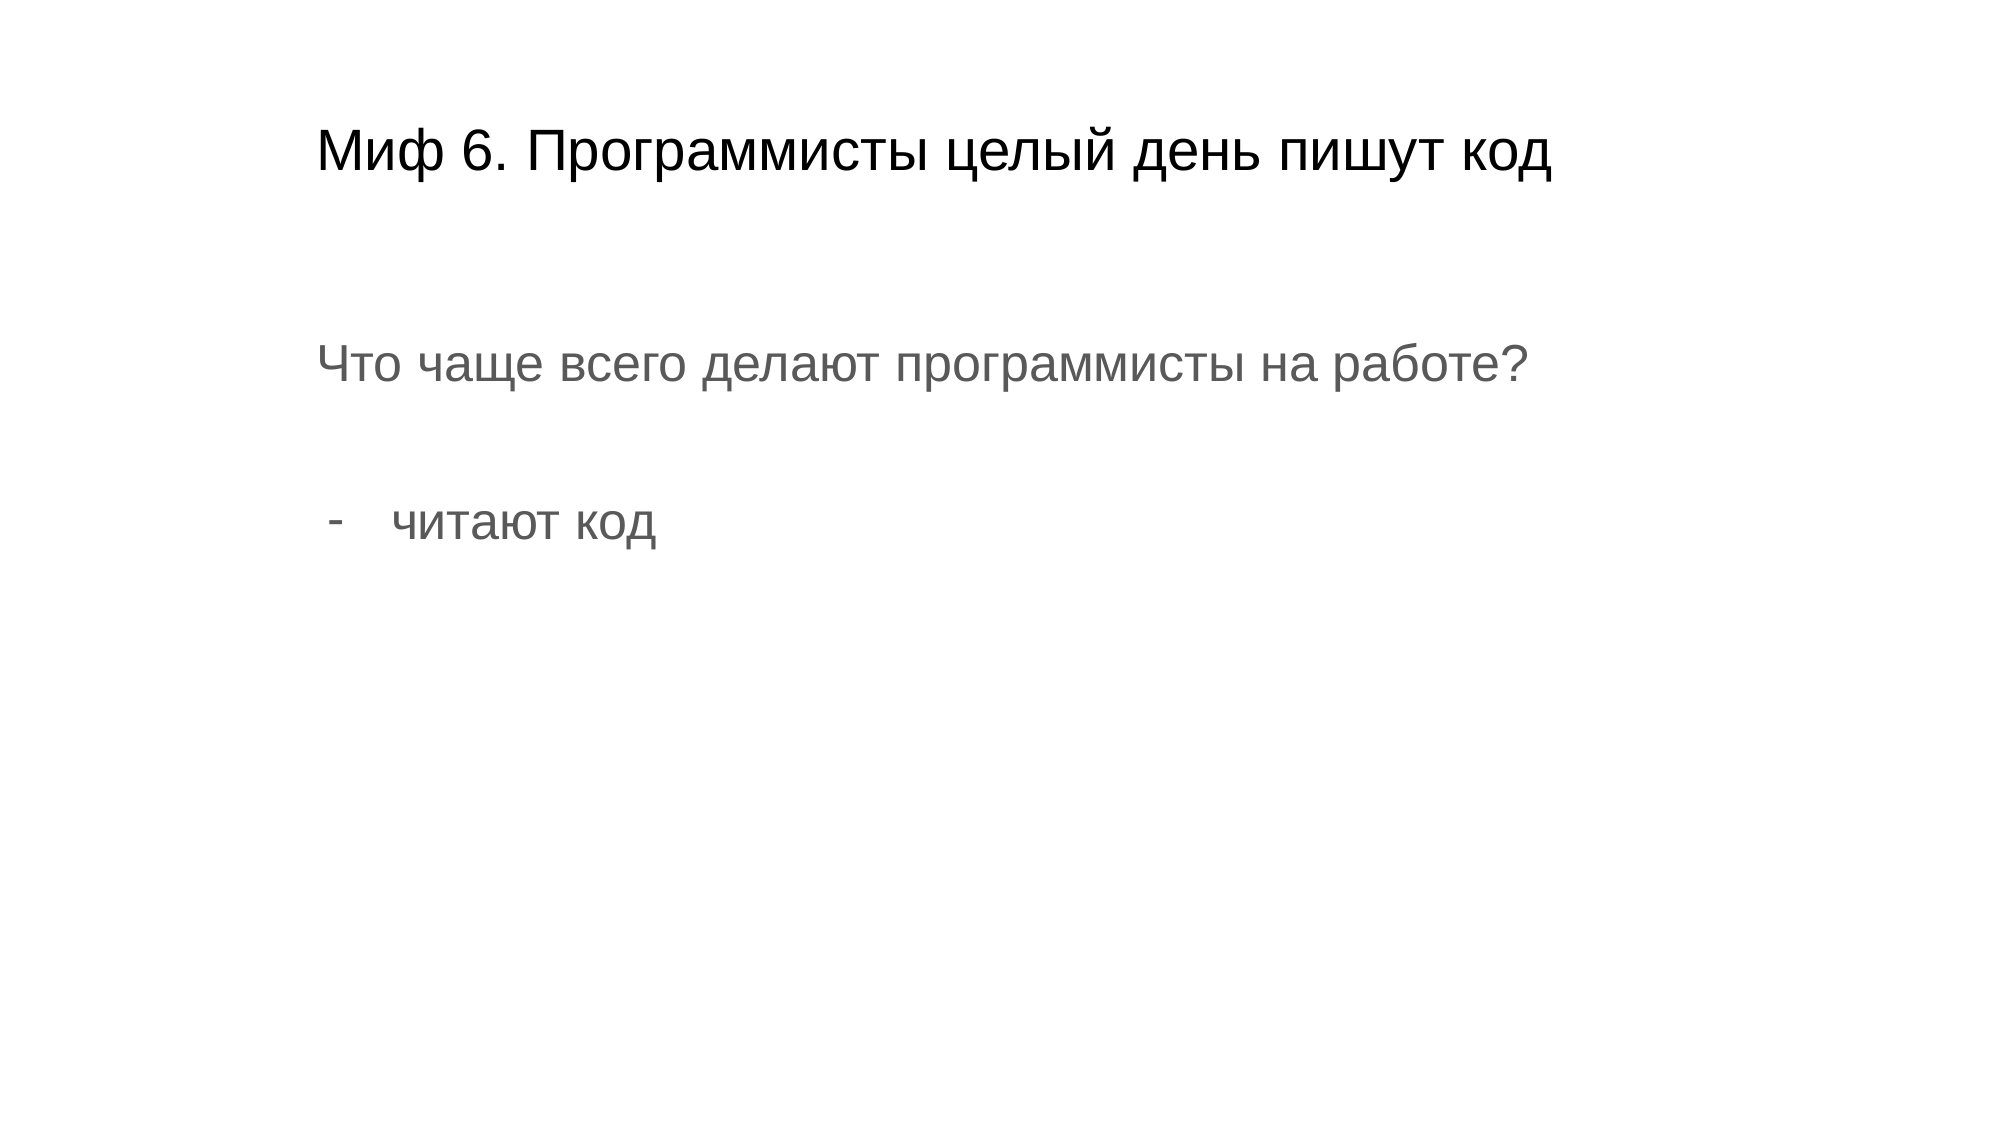

# Миф 6. Программисты целый день пишут код
Что чаще всего делают программисты на работе?
читают код